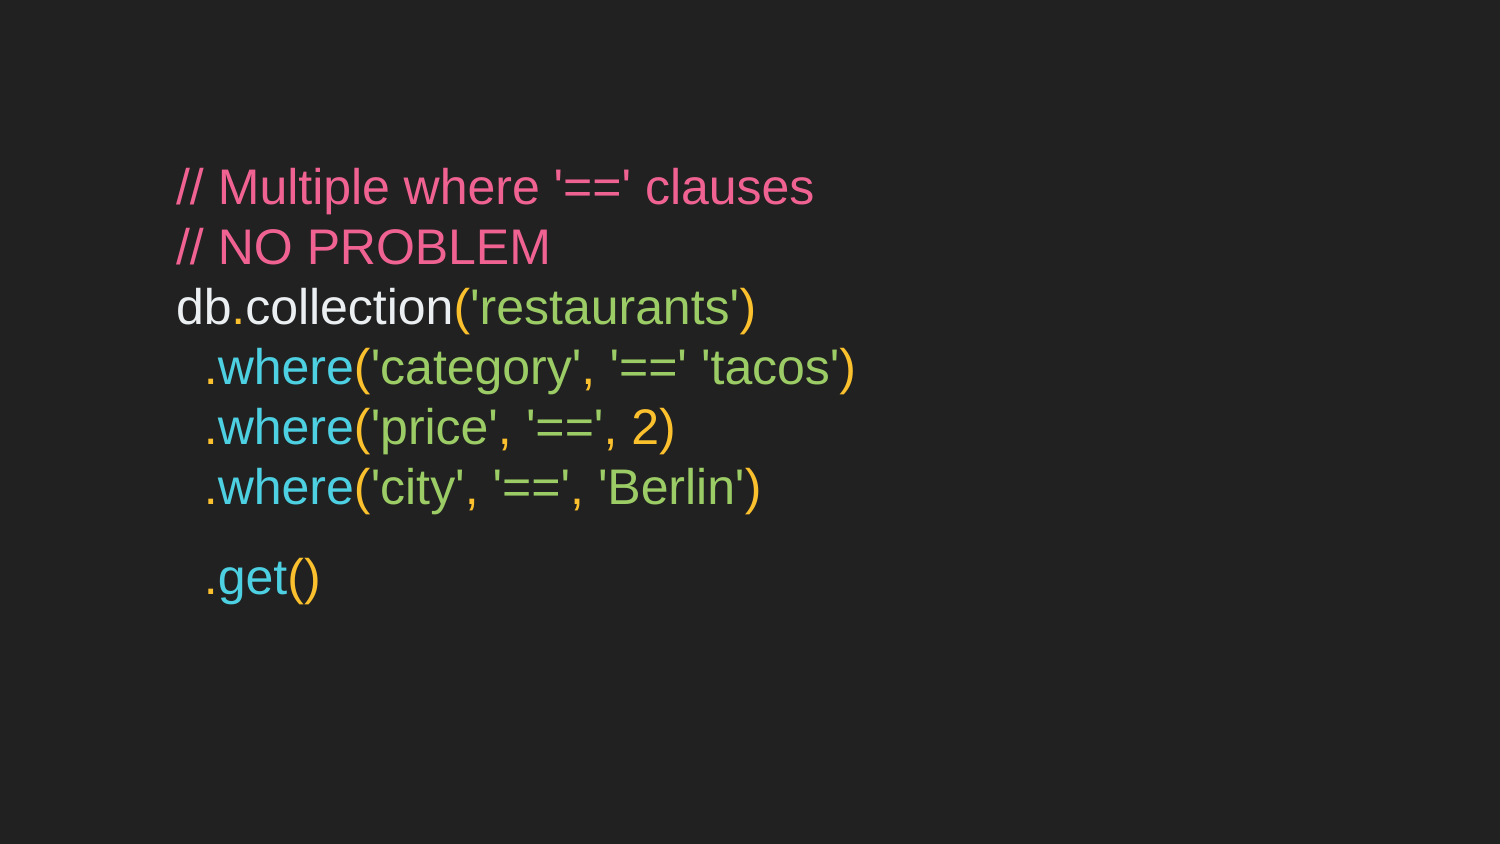

// Multiple where '==' clauses
// NO PROBLEM
db.collection('restaurants')
  .where('category', '==' 'tacos')
  .where('price', '==', 2)
  .where('city', '==', 'Berlin')
  .get()